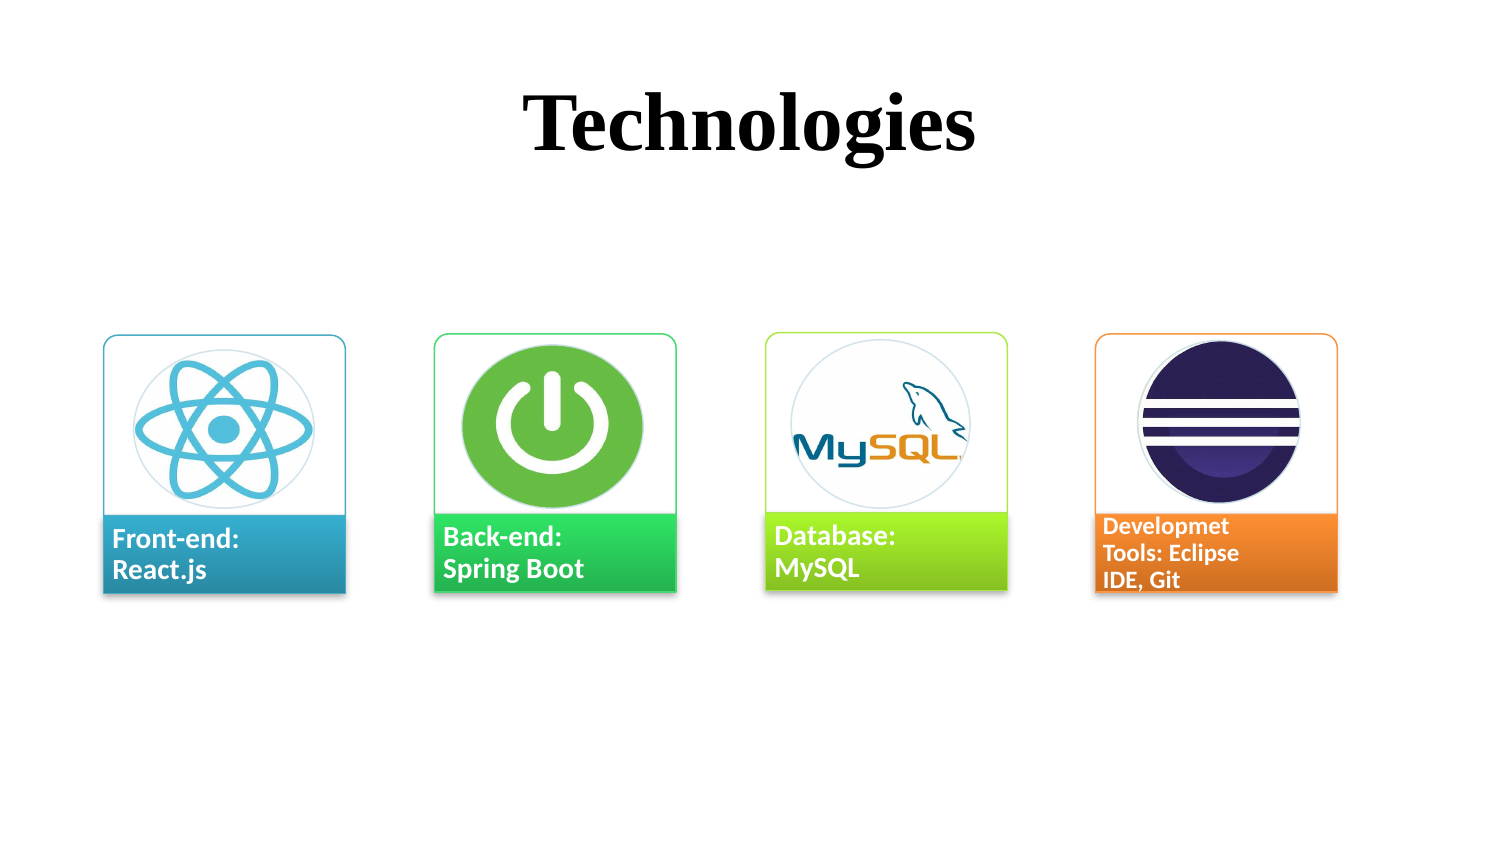

Technologies
Front-end: React.js
Back-end: Spring Boot
Database: MySQL
Developmet Tools: Eclipse IDE, Git